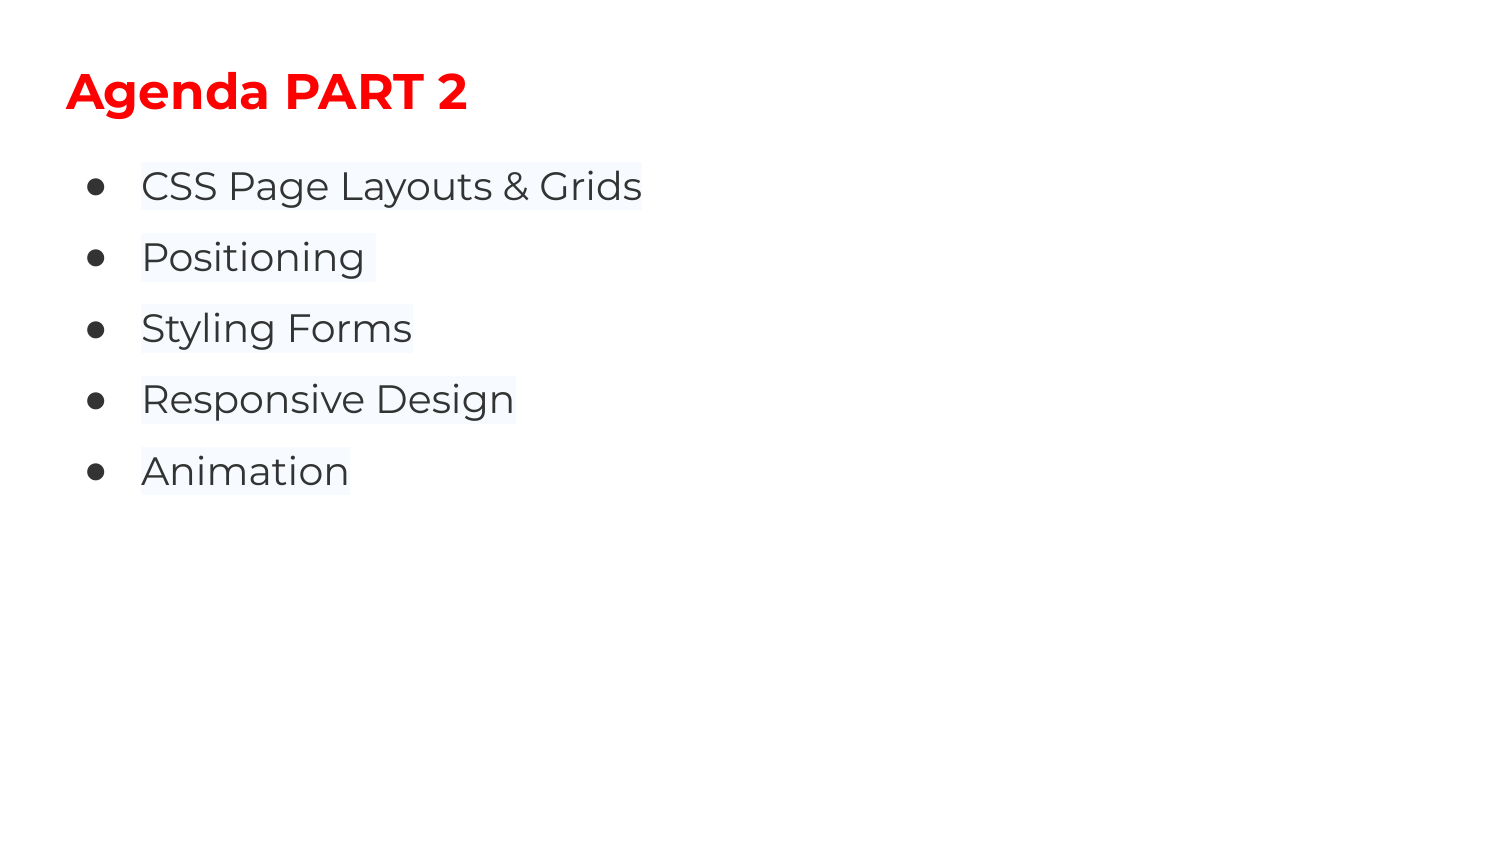

# Agenda PART 2
CSS Page Layouts & Grids
Positioning
Styling Forms
Responsive Design
Animation